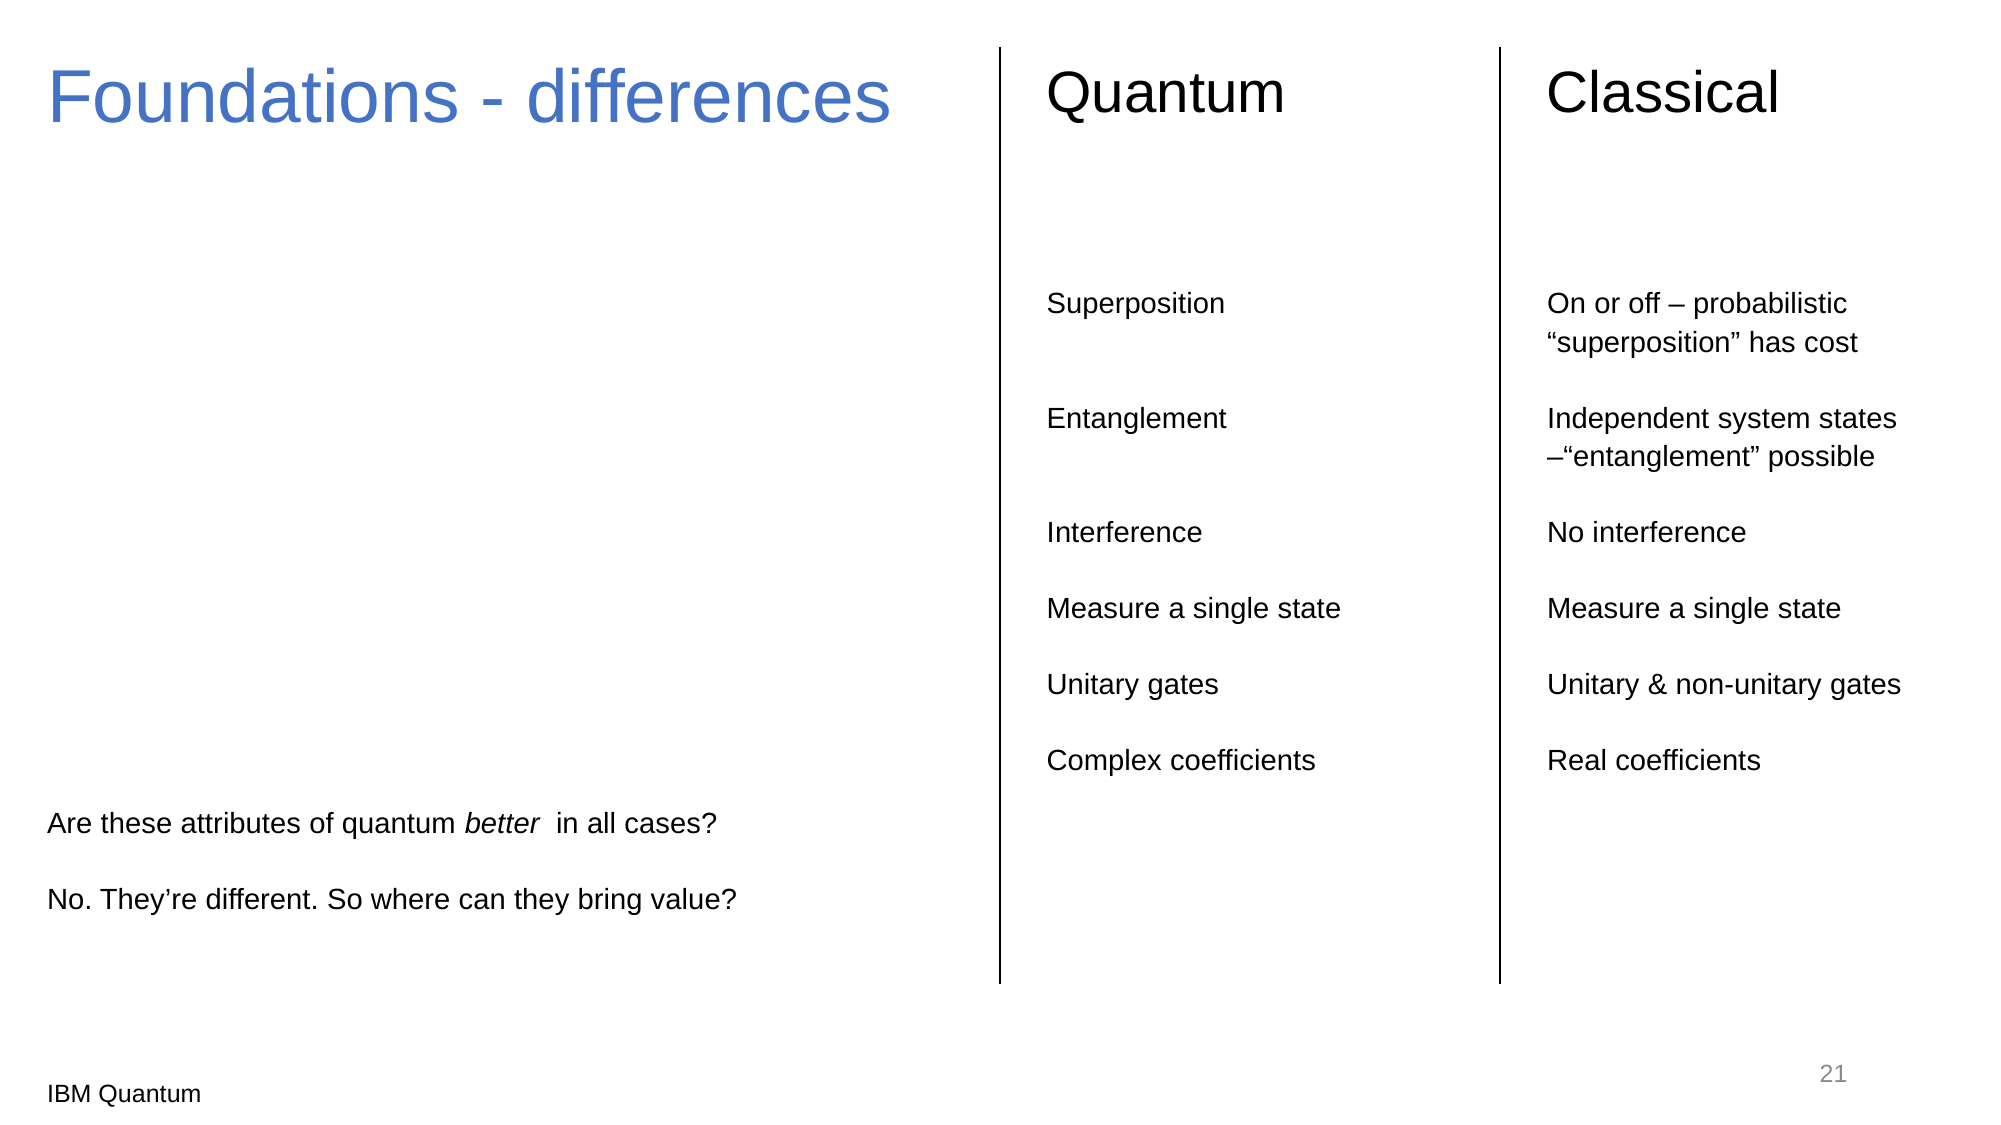

Foundations - differences
Quantum
Classical
Superposition _                              _
Entanglement _                                _
Interference
Measure a single state
Unitary gates
Complex coefficients
On or off – probabilistic “superposition” has cost
Independent system states –“entanglement” possible
No interference
Measure a single state
Unitary & non-unitary gates
Real coefficients
Are these attributes of quantum better  in all cases?
No. They’re different. So where can they bring value?
21
IBM Quantum